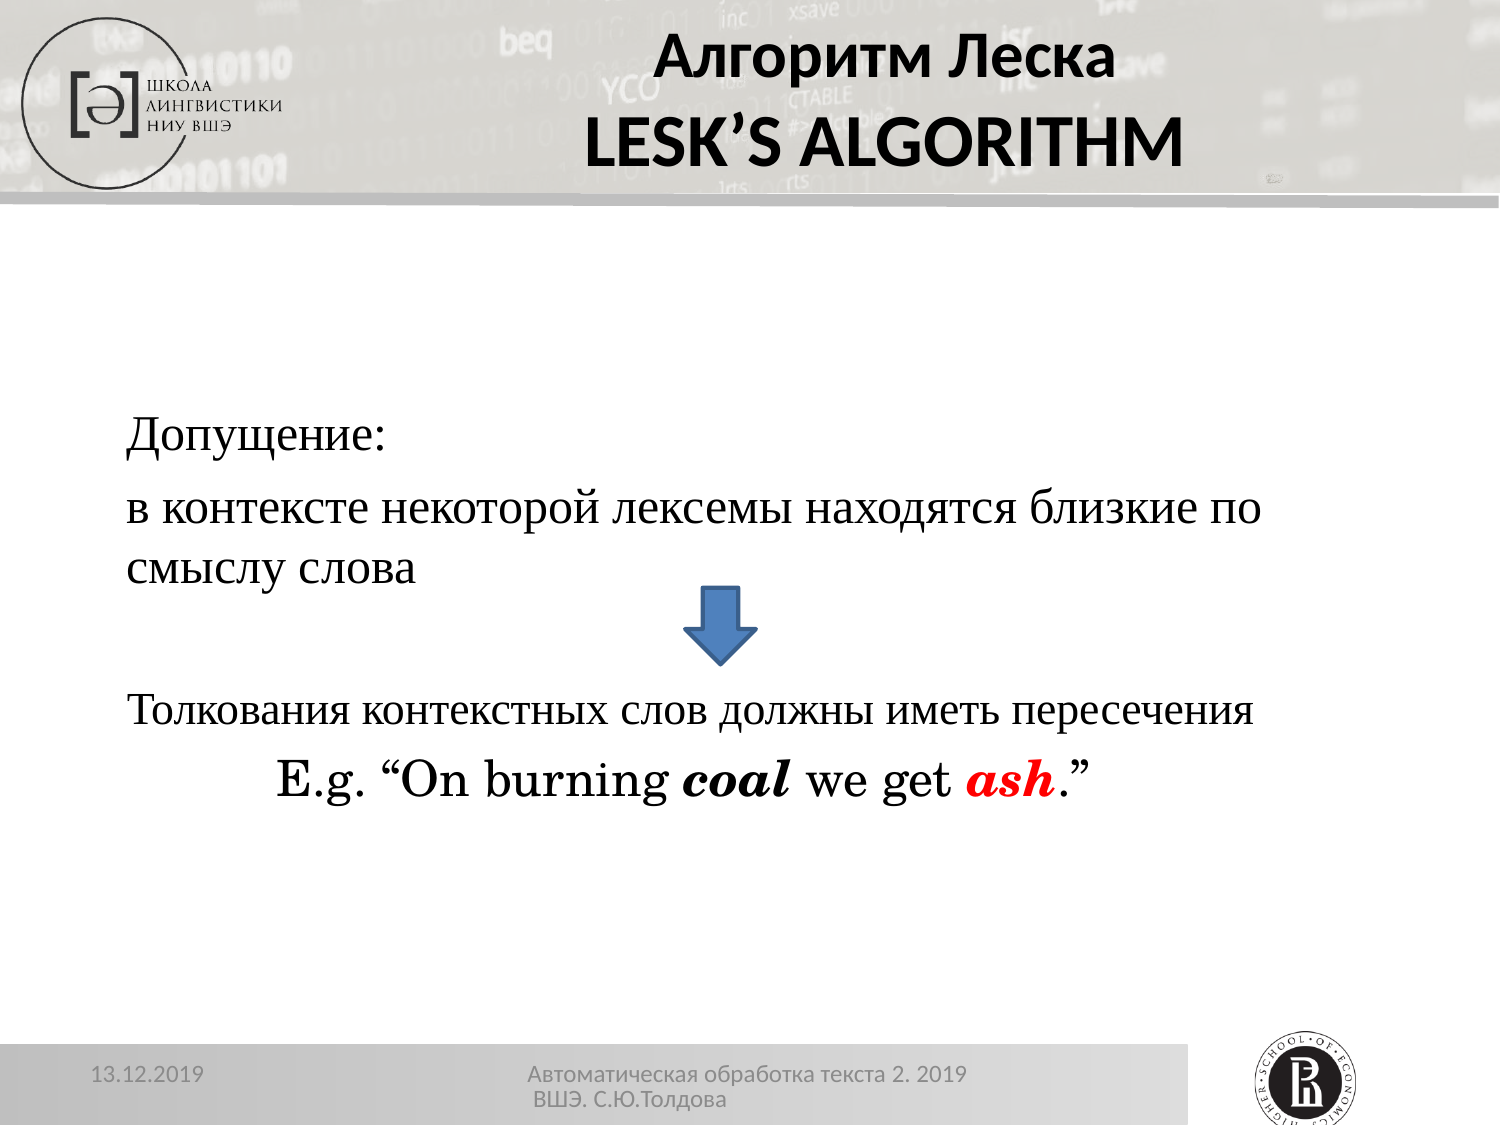

# Алгоритм Леска LESK’S ALGORITHM
Допущение:
в контексте некоторой лексемы находятся близкие по смыслу слова

Толкования контекстных слов должны иметь пересечения
	E.g. “On burning coal we get ash.”

34
13.12.2019
Автоматическая обработка текста 2. 2019 ВШЭ. С.Ю.Толдова
34